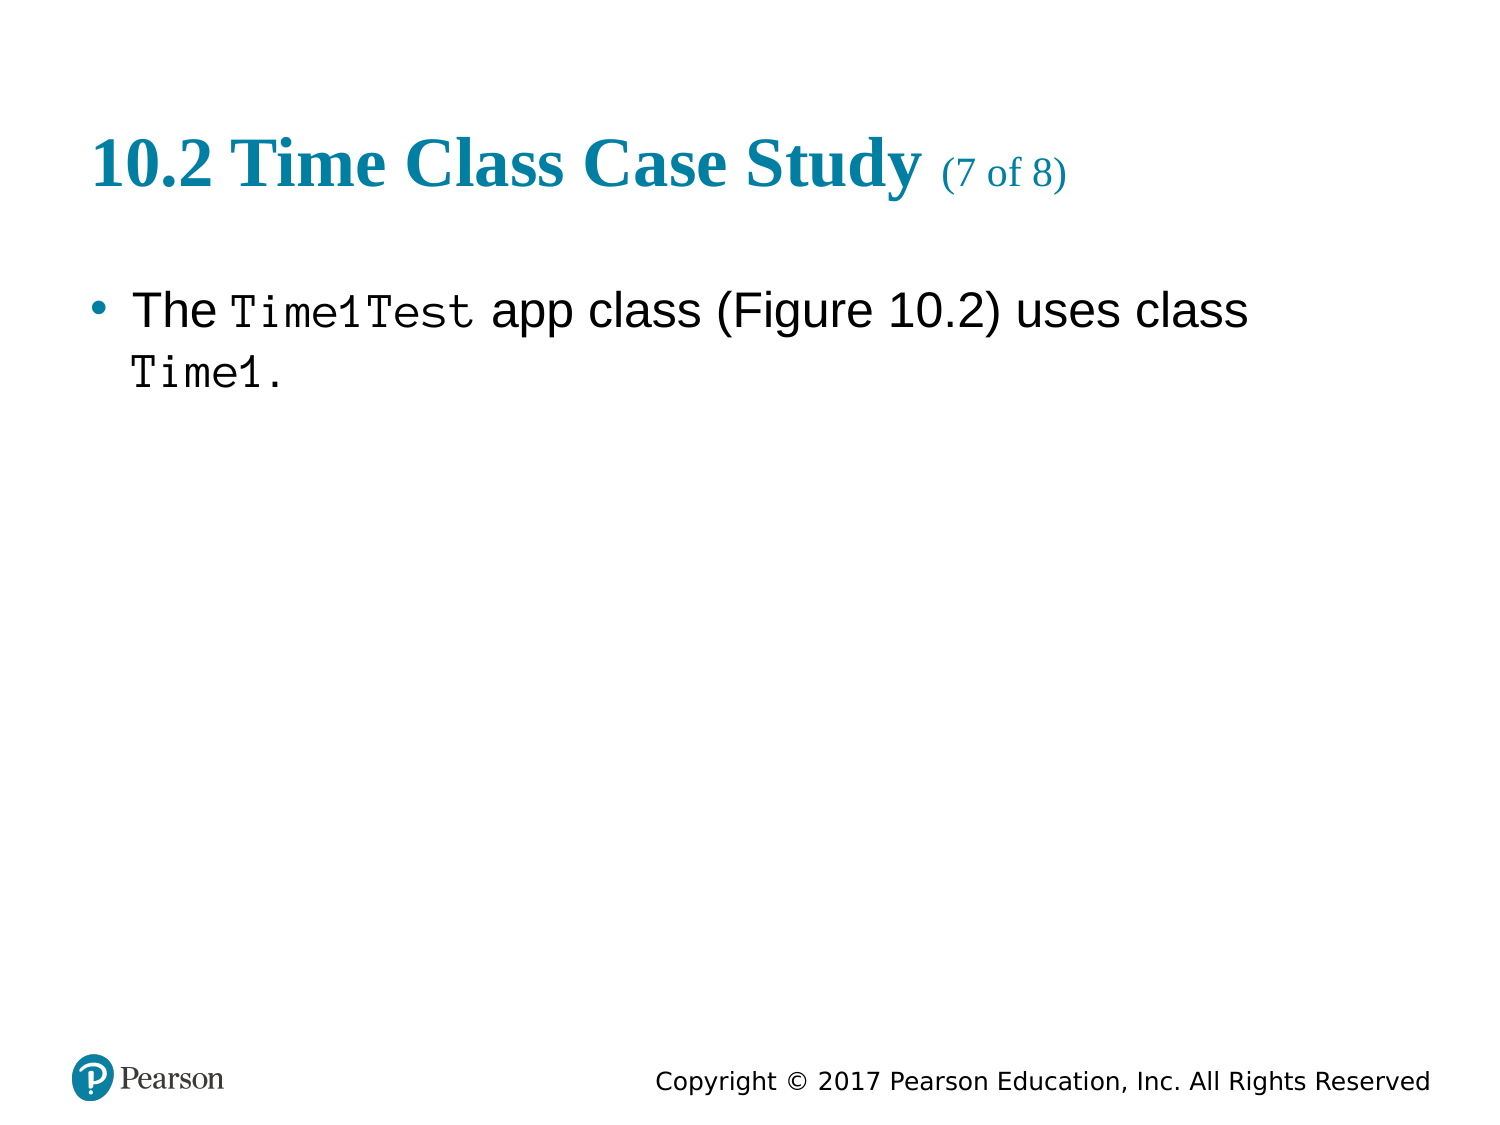

# 10.2 Time Class Case Study (7 of 8)
The Time1Test app class (Figure 10.2) uses class Time1.